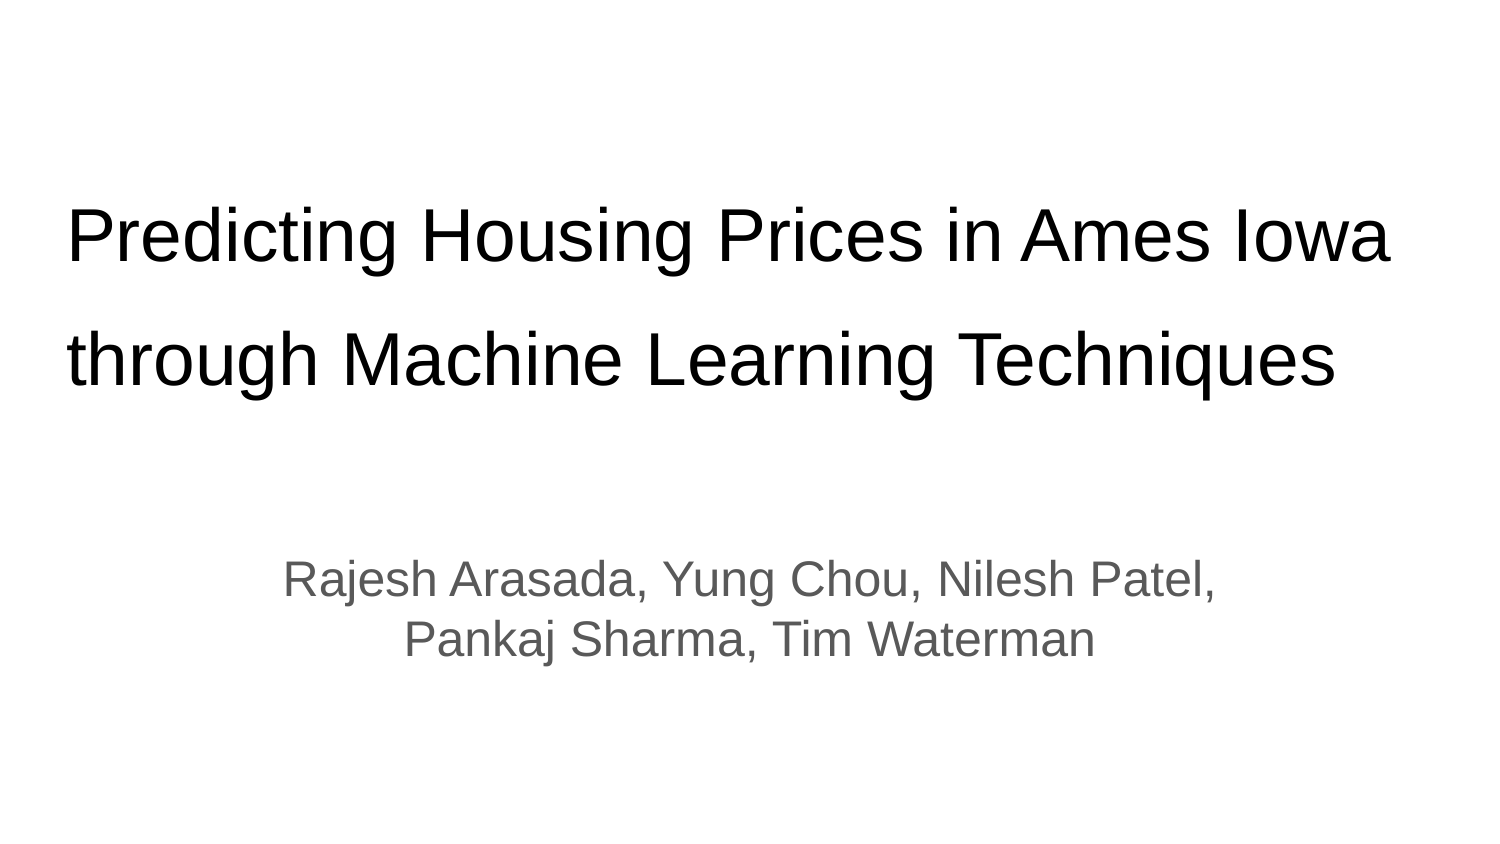

# Predicting Housing Prices in Ames Iowa through Machine Learning Techniques
Rajesh Arasada, Yung Chou, Nilesh Patel, Pankaj Sharma, Tim Waterman